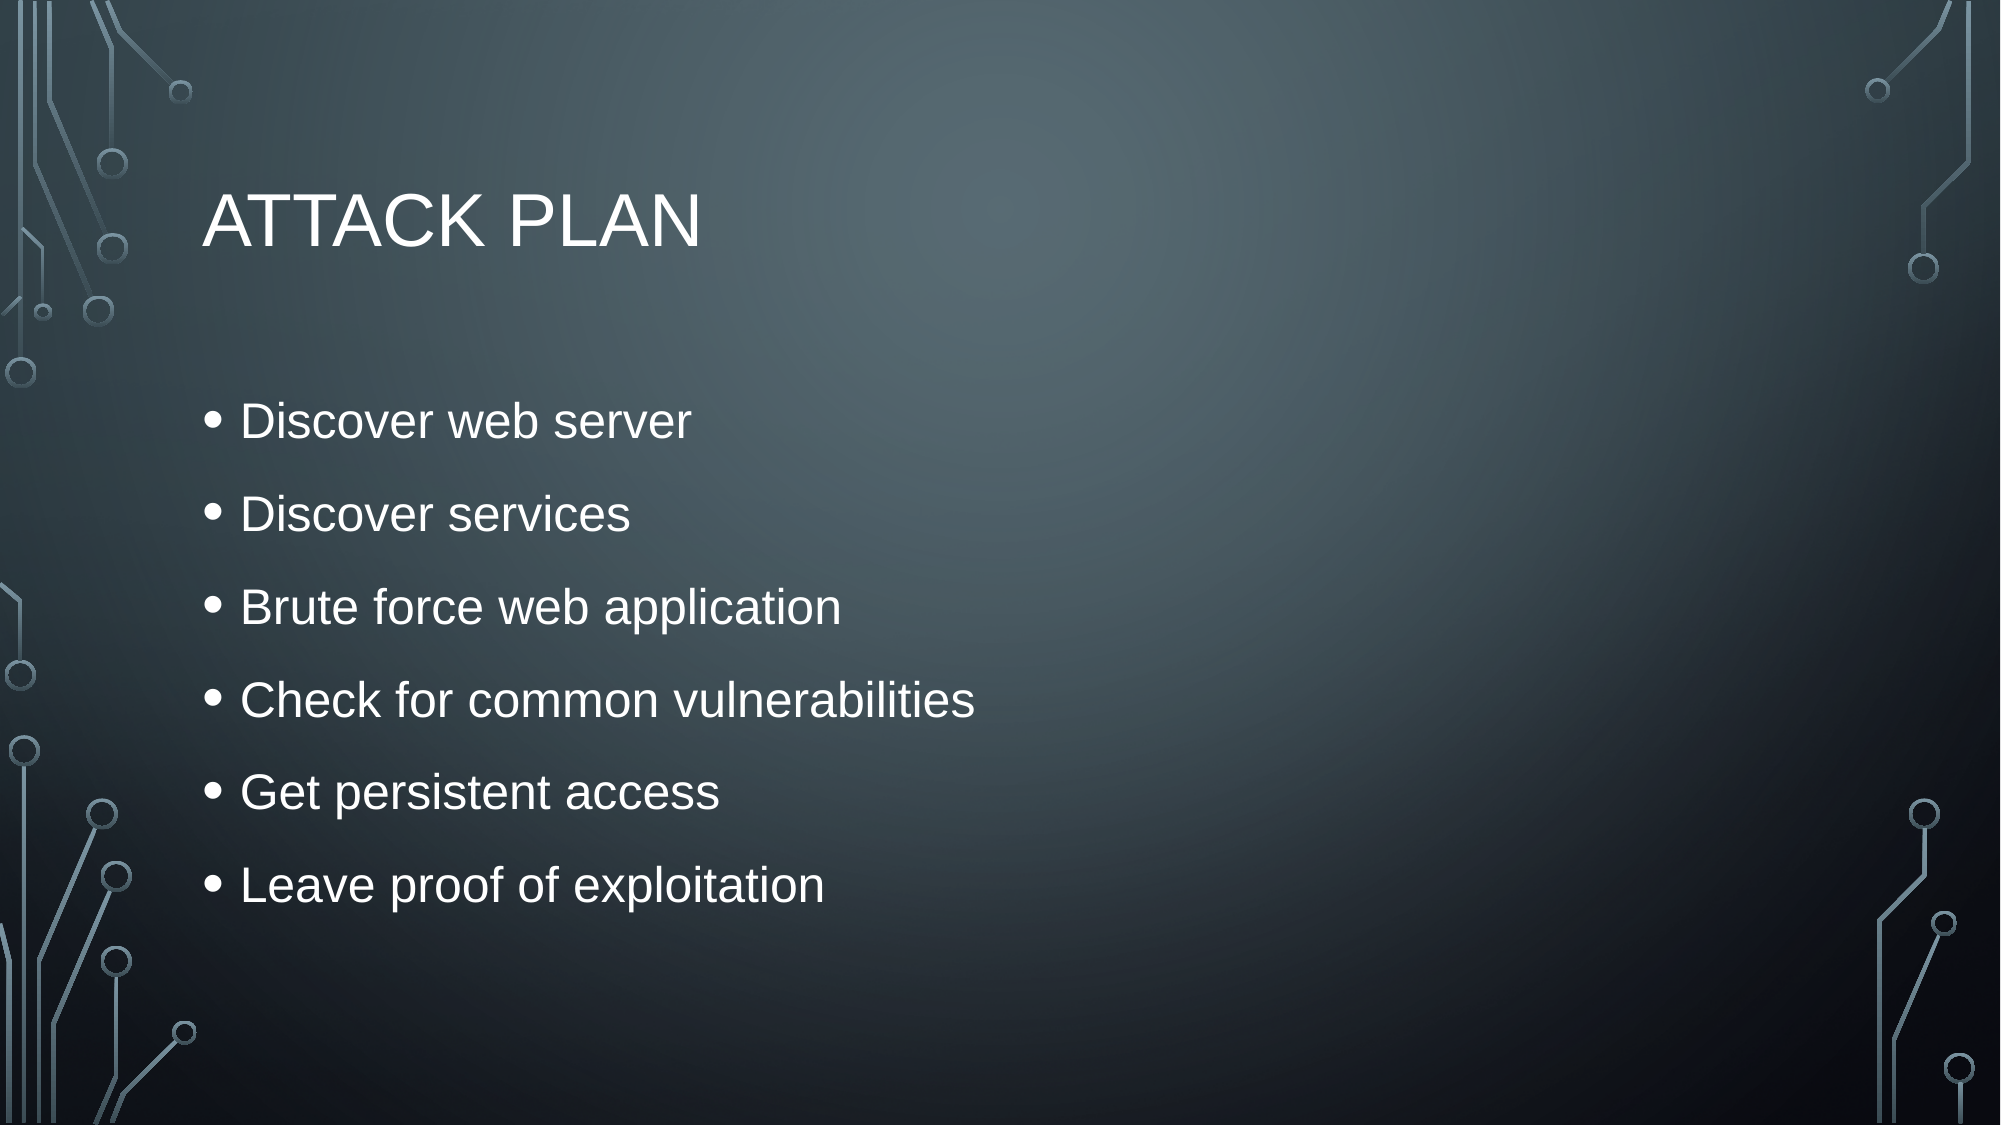

# Attack plan
Discover web server
Discover services
Brute force web application
Check for common vulnerabilities
Get persistent access
Leave proof of exploitation